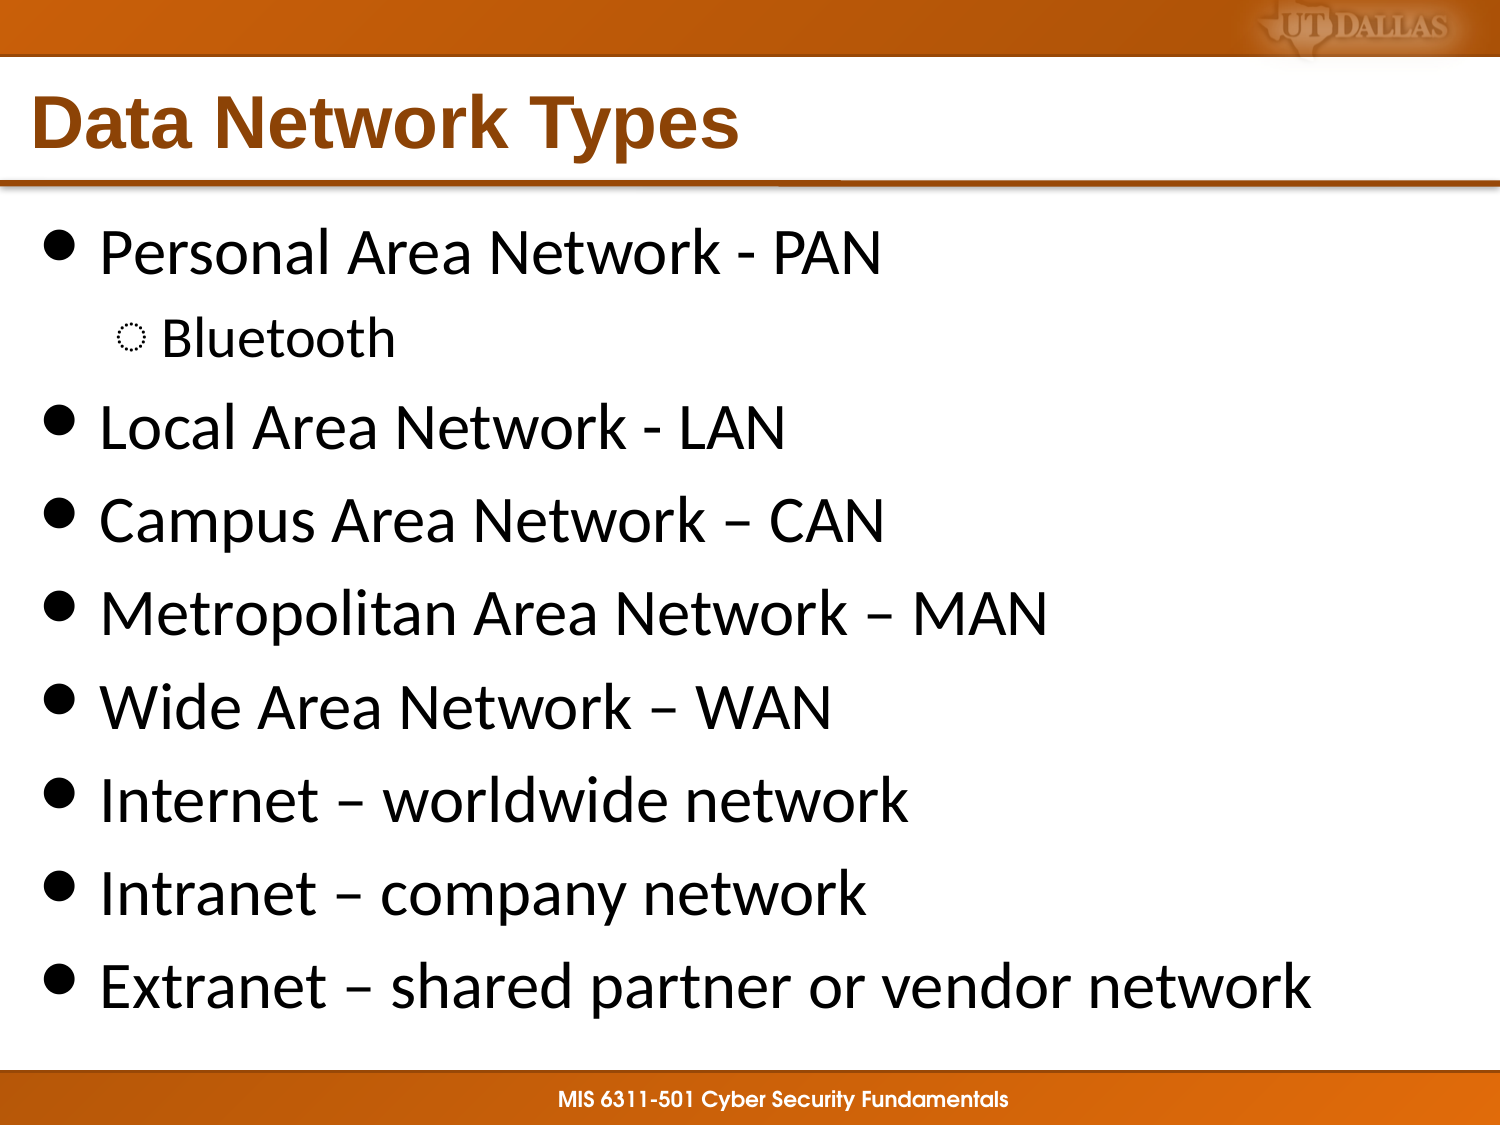

# Data Network Types
Personal Area Network - PAN
Bluetooth
Local Area Network - LAN
Campus Area Network – CAN
Metropolitan Area Network – MAN
Wide Area Network – WAN
Internet – worldwide network
Intranet – company network
Extranet – shared partner or vendor network